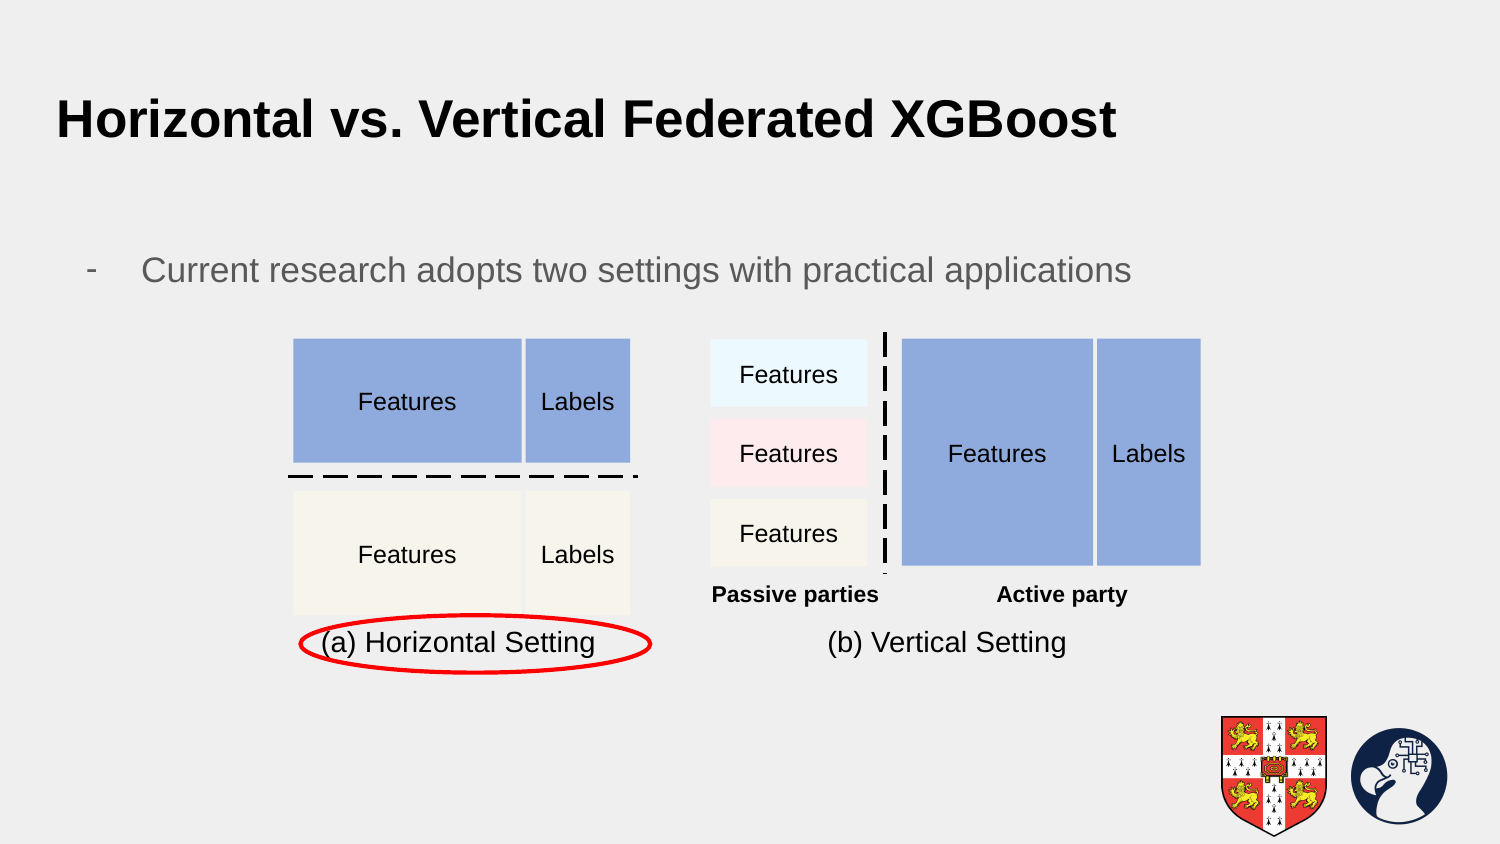

# Horizontal vs. Vertical Federated XGBoost
Current research adopts two settings with practical applications
Features
Labels
Features
Labels
Features
Features
Features
Labels
Features
Active party
Passive parties
(b) Vertical Setting
(a) Horizontal Setting